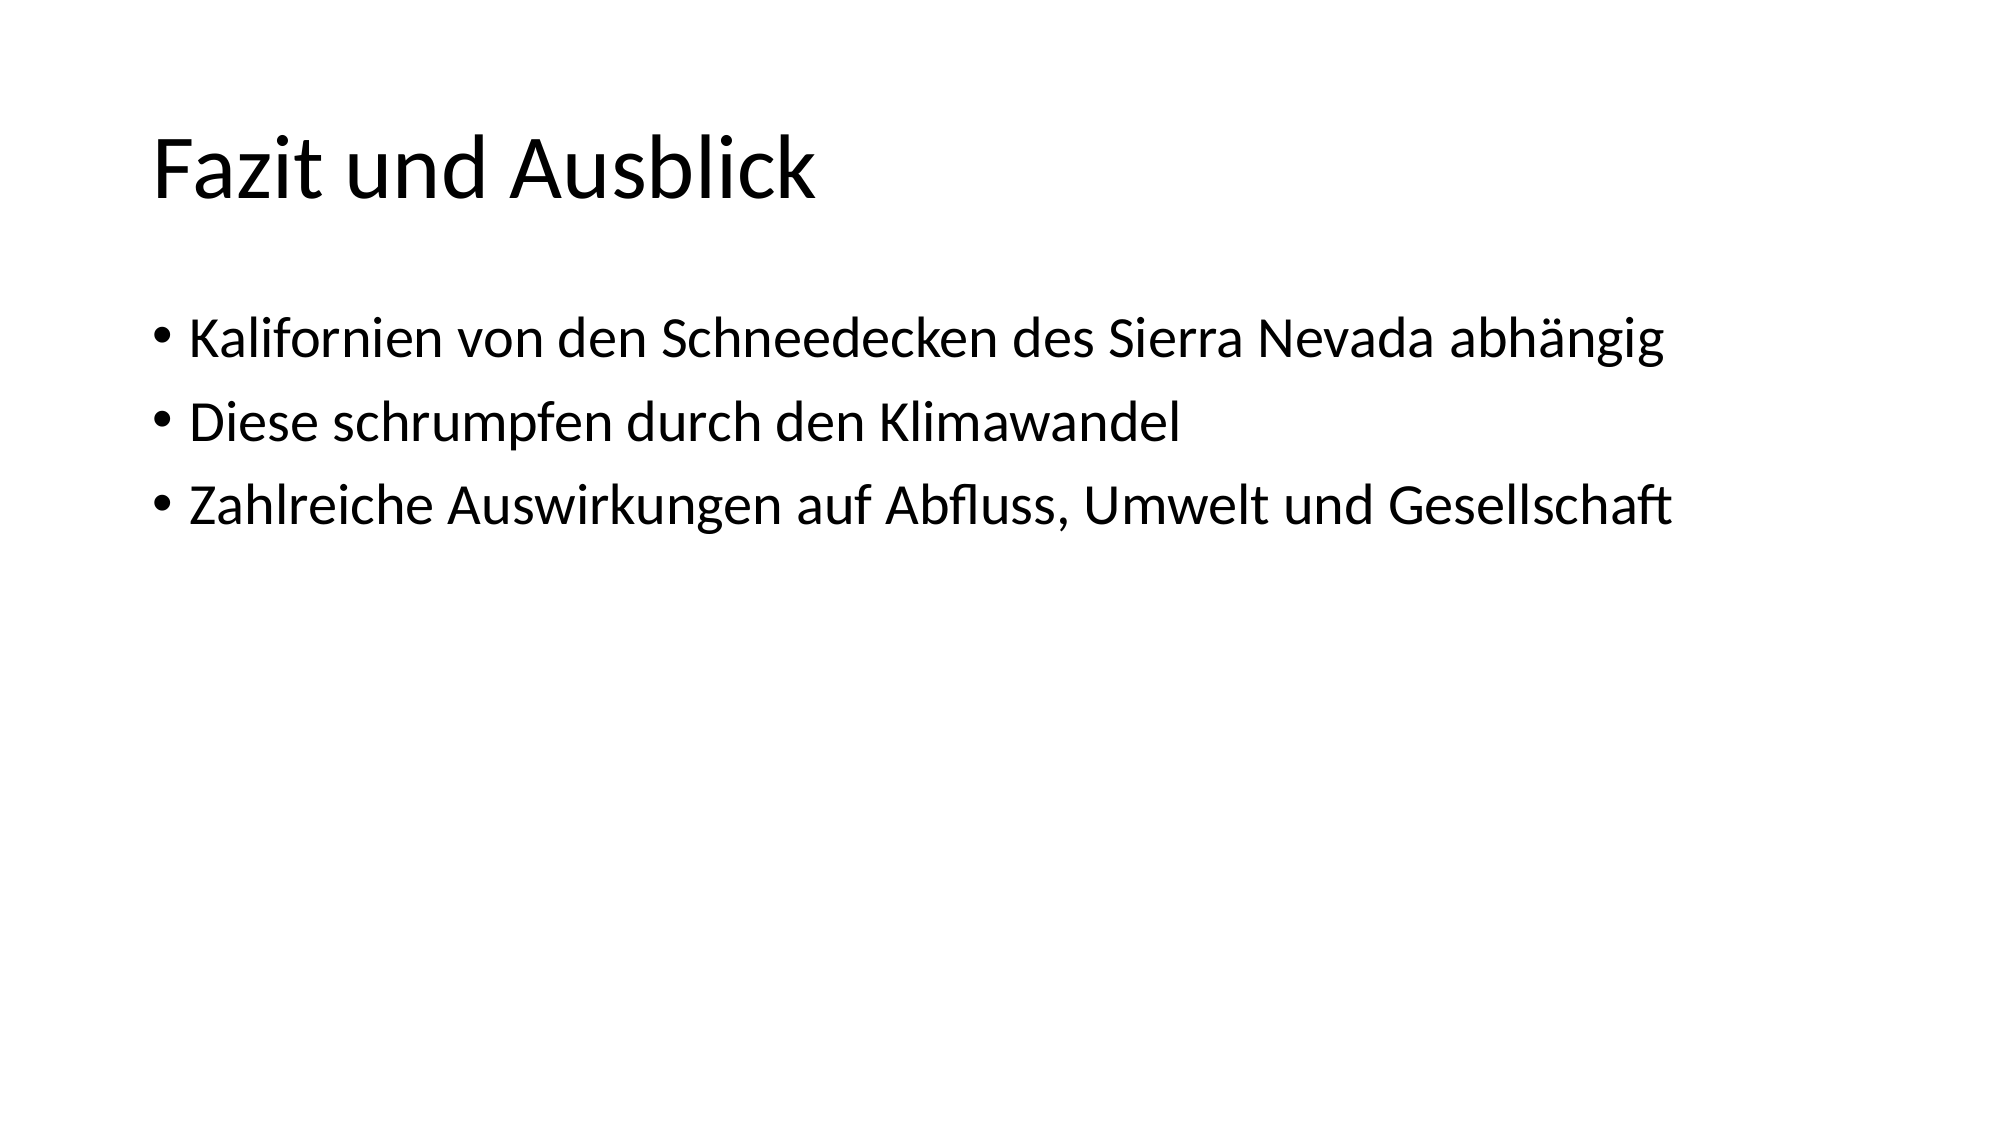

# Fazit und Ausblick
Kalifornien von den Schneedecken des Sierra Nevada abhängig
Diese schrumpfen durch den Klimawandel
Zahlreiche Auswirkungen auf Abfluss, Umwelt und Gesellschaft